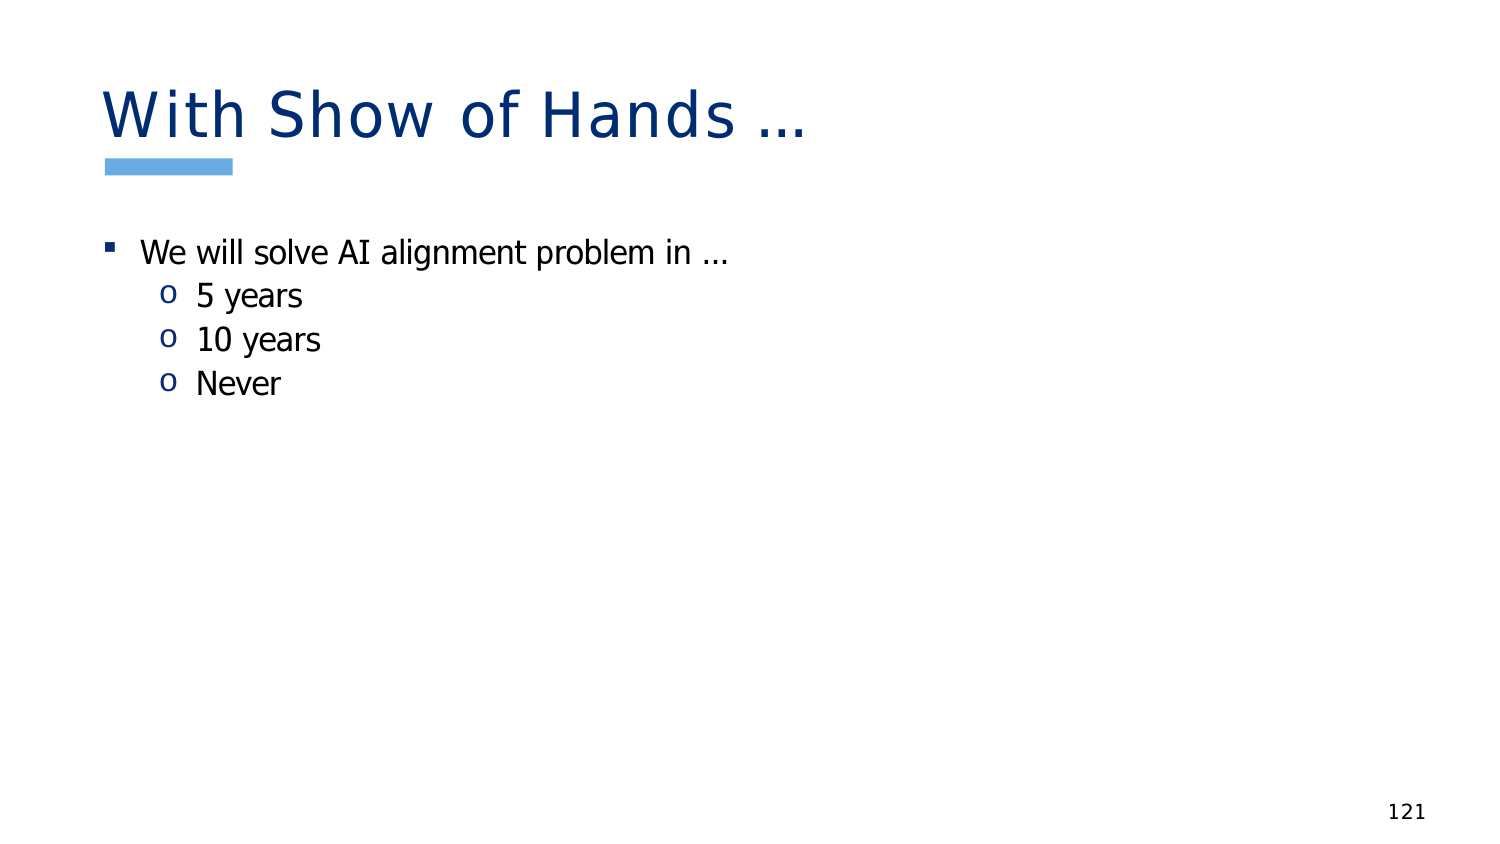

# With Show of Hands …
We will solve AI alignment problem in …
5 years
10 years
Never